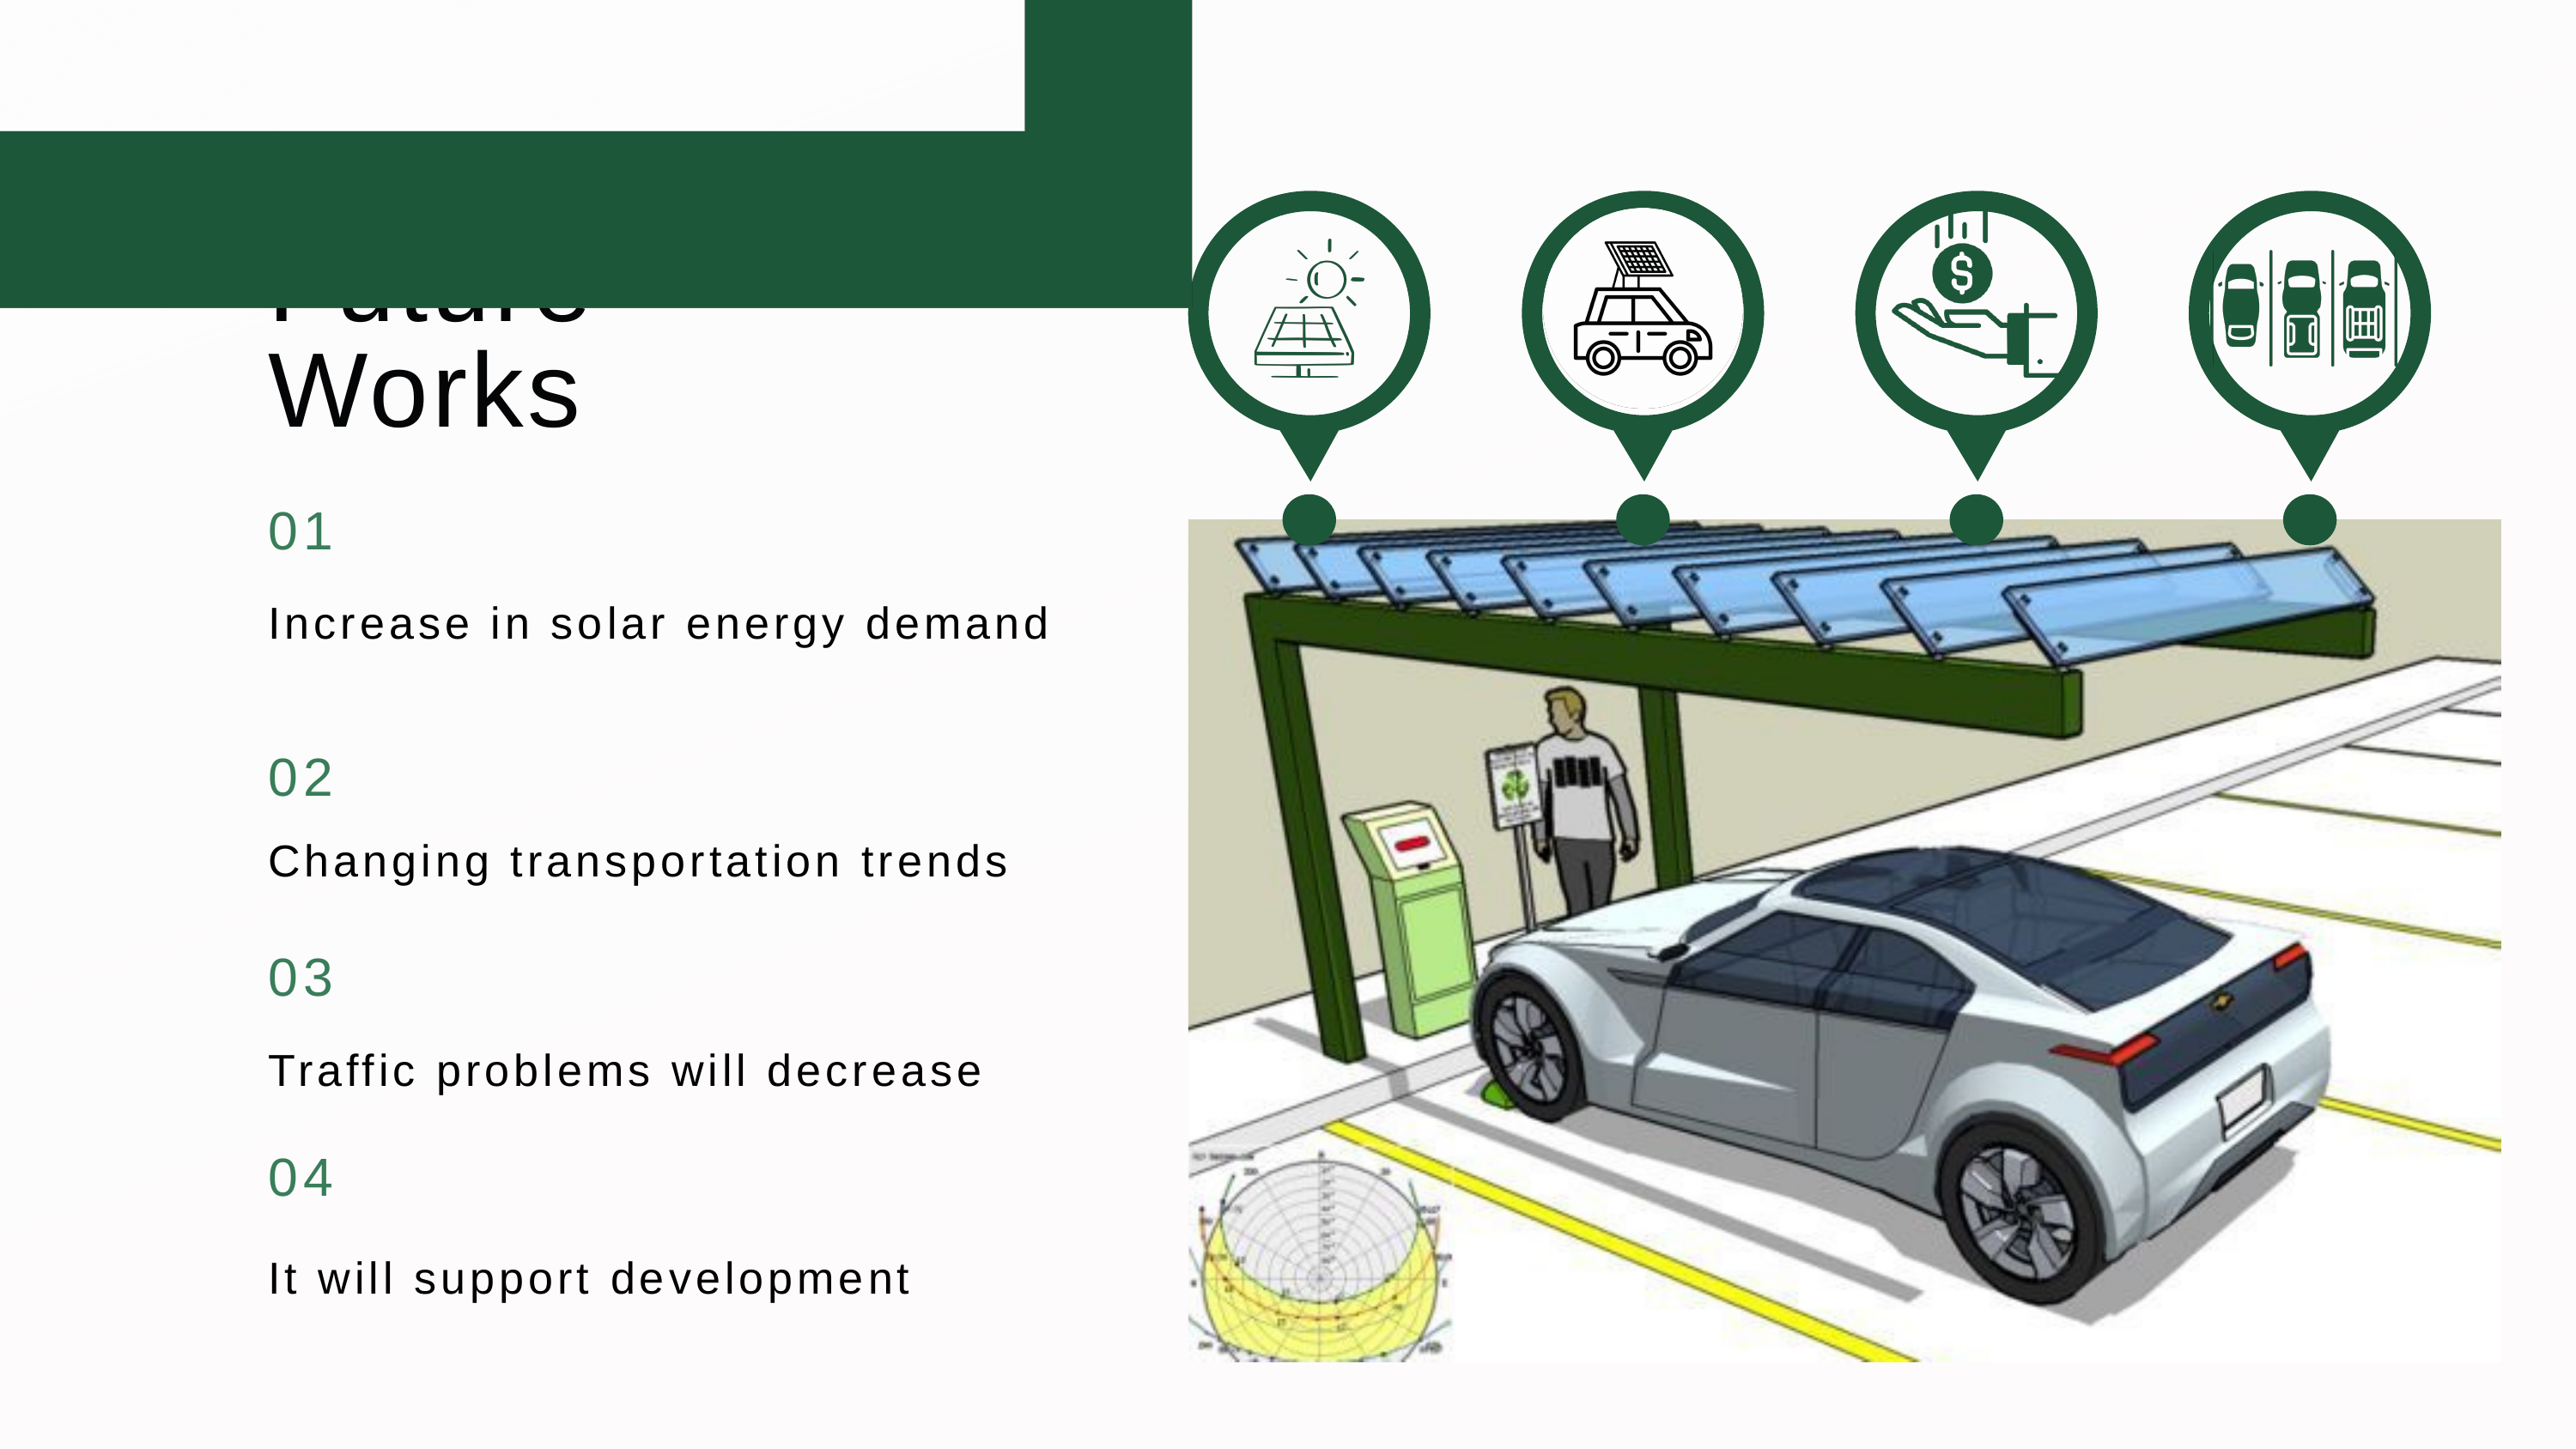

Future
Works

01

Increase in solar energy demand
02
Changing transportation trends
03
Traffic problems will decrease
04
It will support development